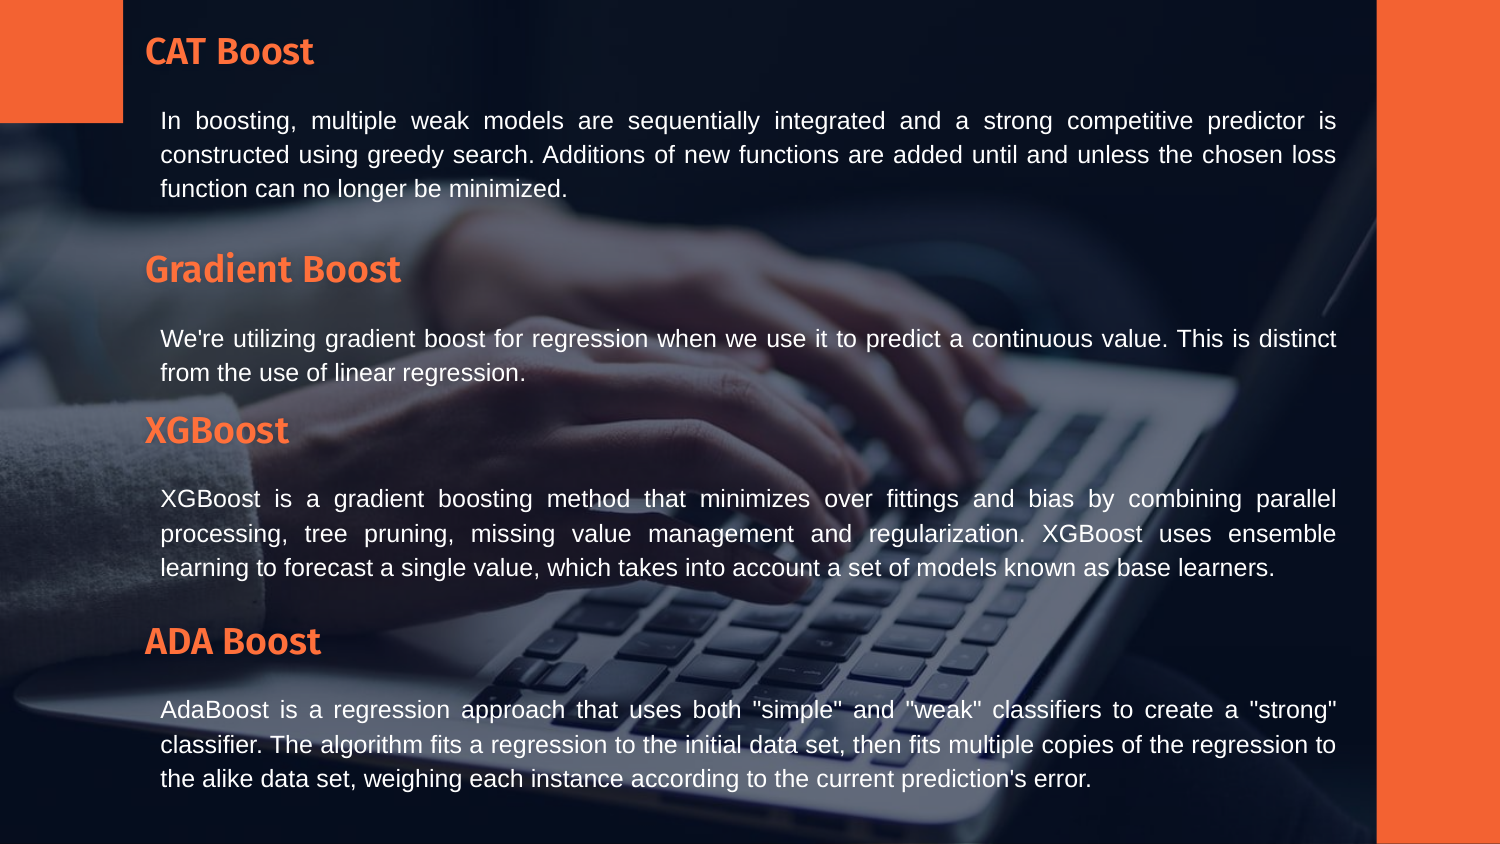

CAT Boost
In boosting, multiple weak models are sequentially integrated and a strong competitive predictor is constructed using greedy search. Additions of new functions are added until and unless the chosen loss function can no longer be minimized.
# Gradient Boost
We're utilizing gradient boost for regression when we use it to predict a continuous value. This is distinct from the use of linear regression.
XGBoost
XGBoost is a gradient boosting method that minimizes over fittings and bias by combining parallel processing, tree pruning, missing value management and regularization. XGBoost uses ensemble learning to forecast a single value, which takes into account a set of models known as base learners.
ADA Boost
AdaBoost is a regression approach that uses both "simple" and "weak" classifiers to create a "strong" classifier. The algorithm fits a regression to the initial data set, then fits multiple copies of the regression to the alike data set, weighing each instance according to the current prediction's error.